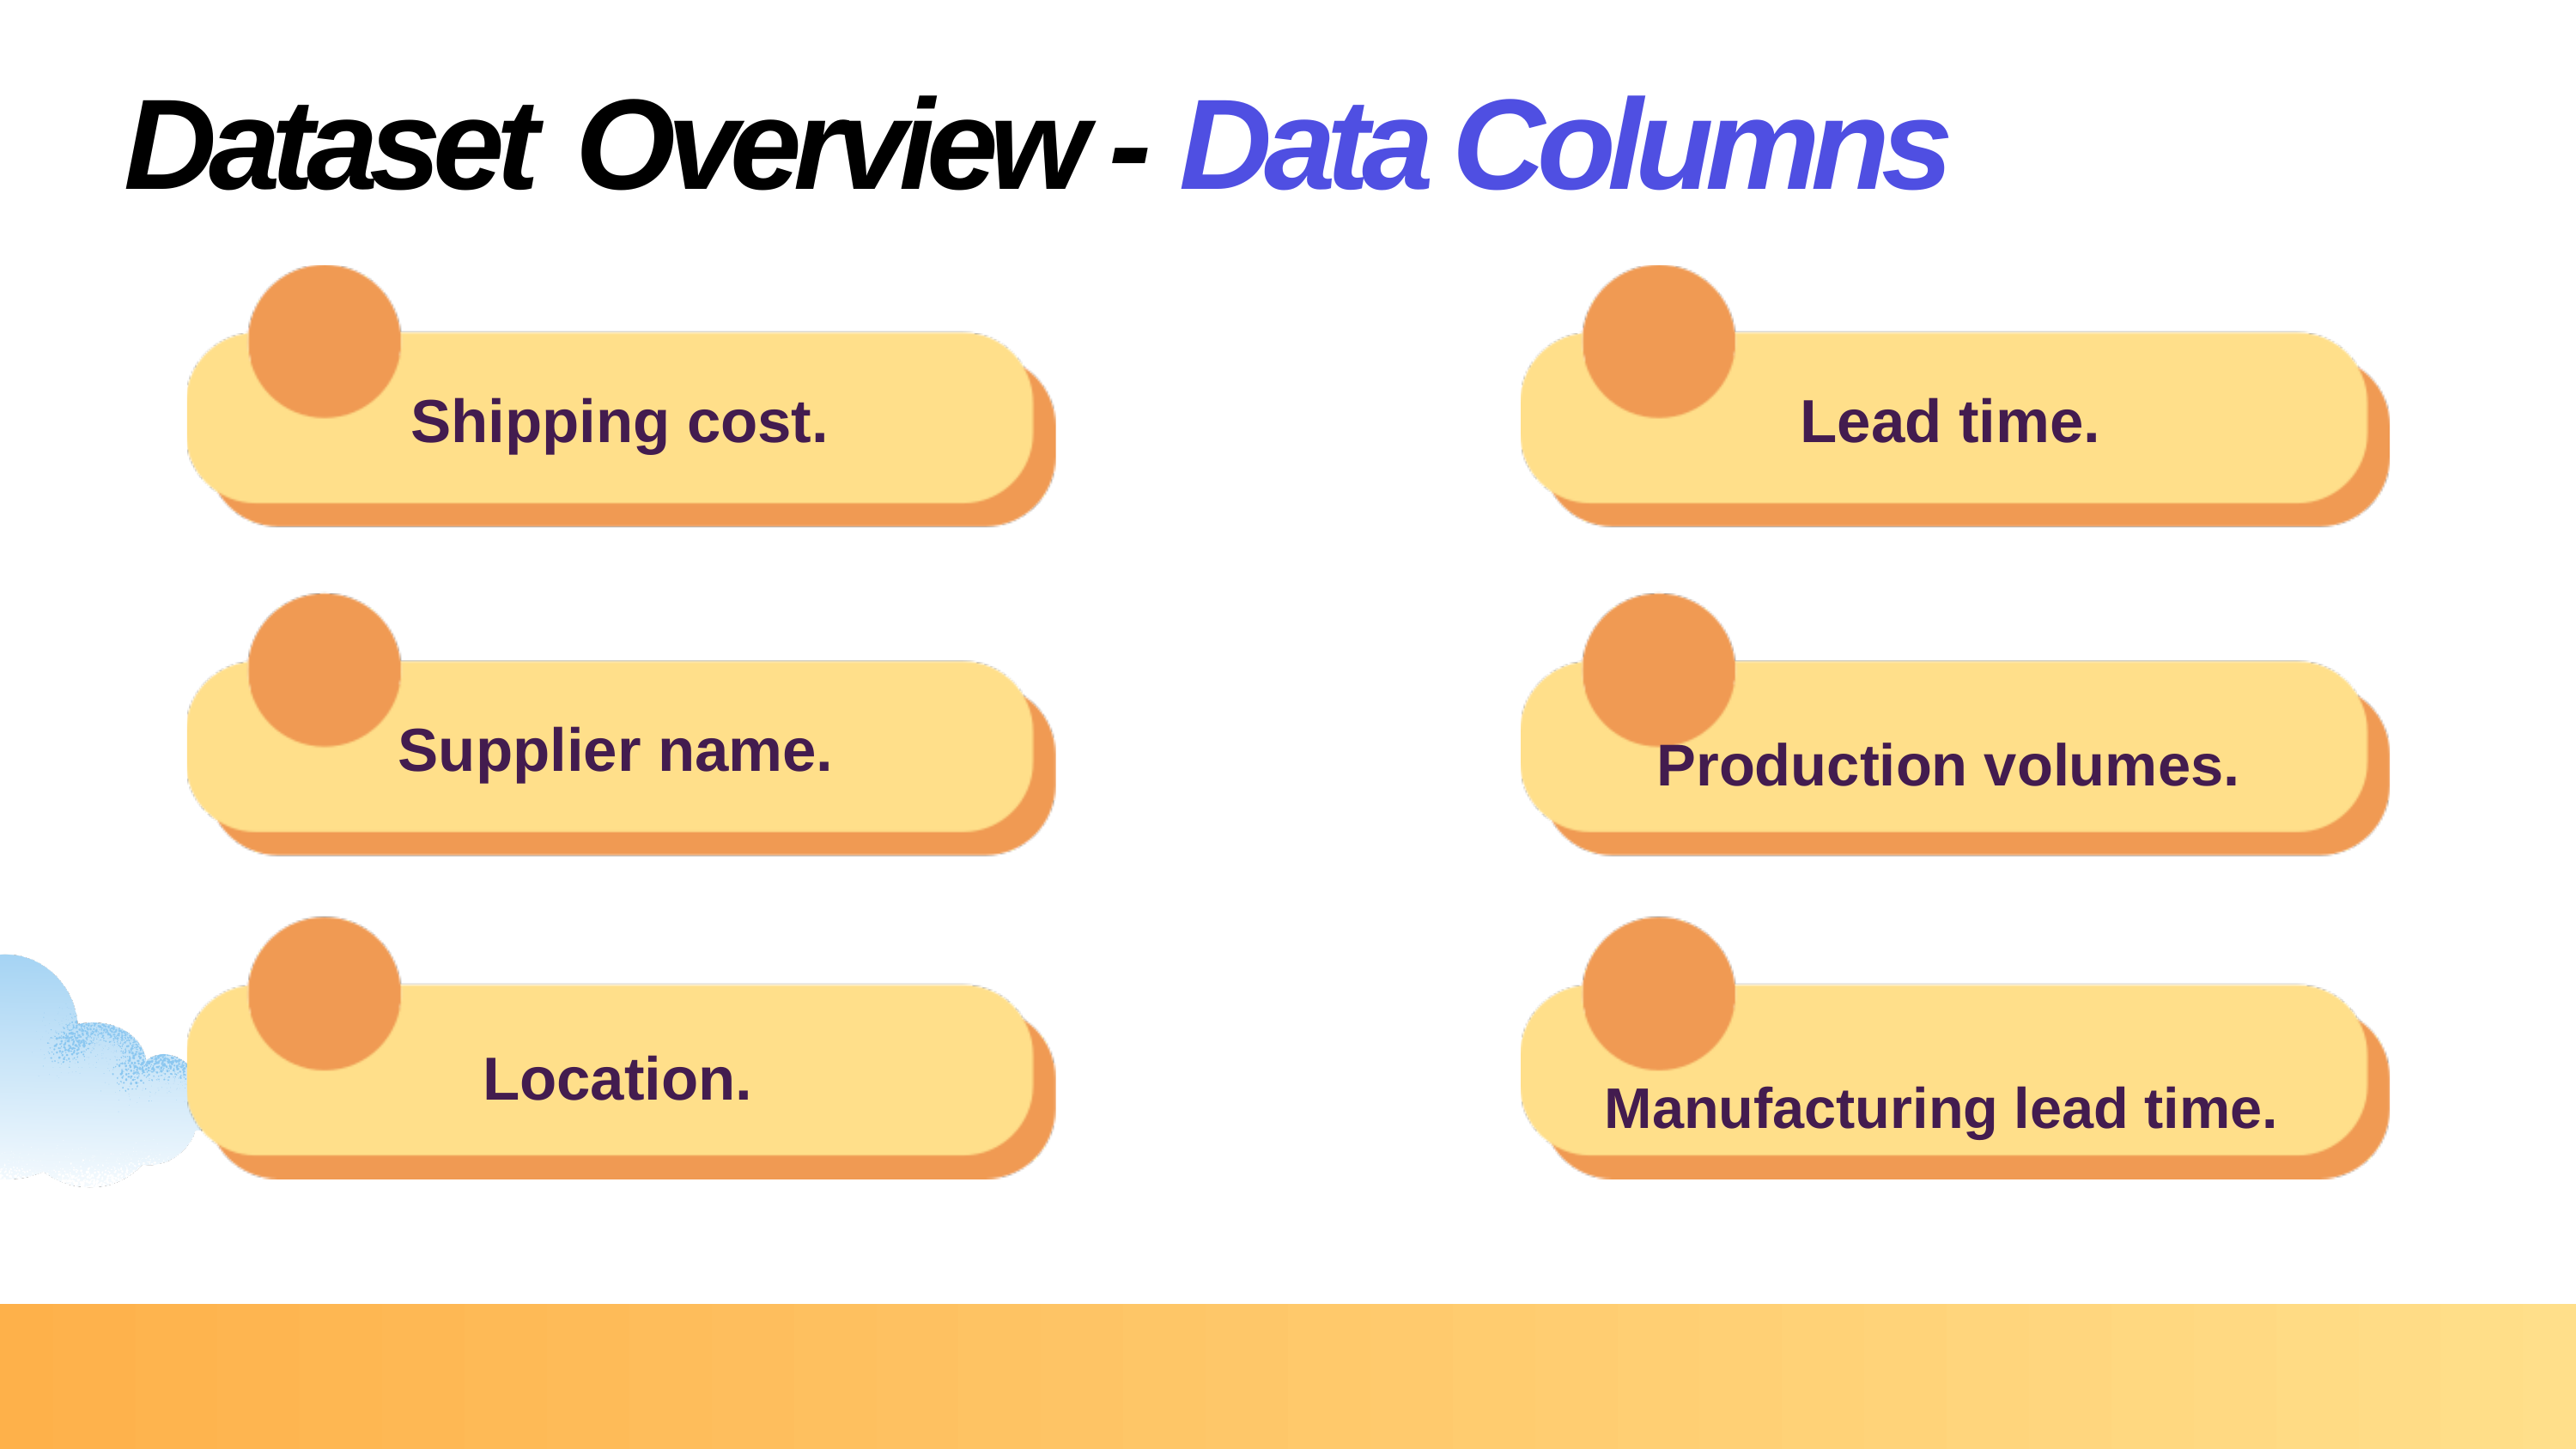

Dataset Overview - Data Columns

Lead time.
Shipping cost.
Supplier name.
Production volumes.

Location.
Manufacturing lead time.